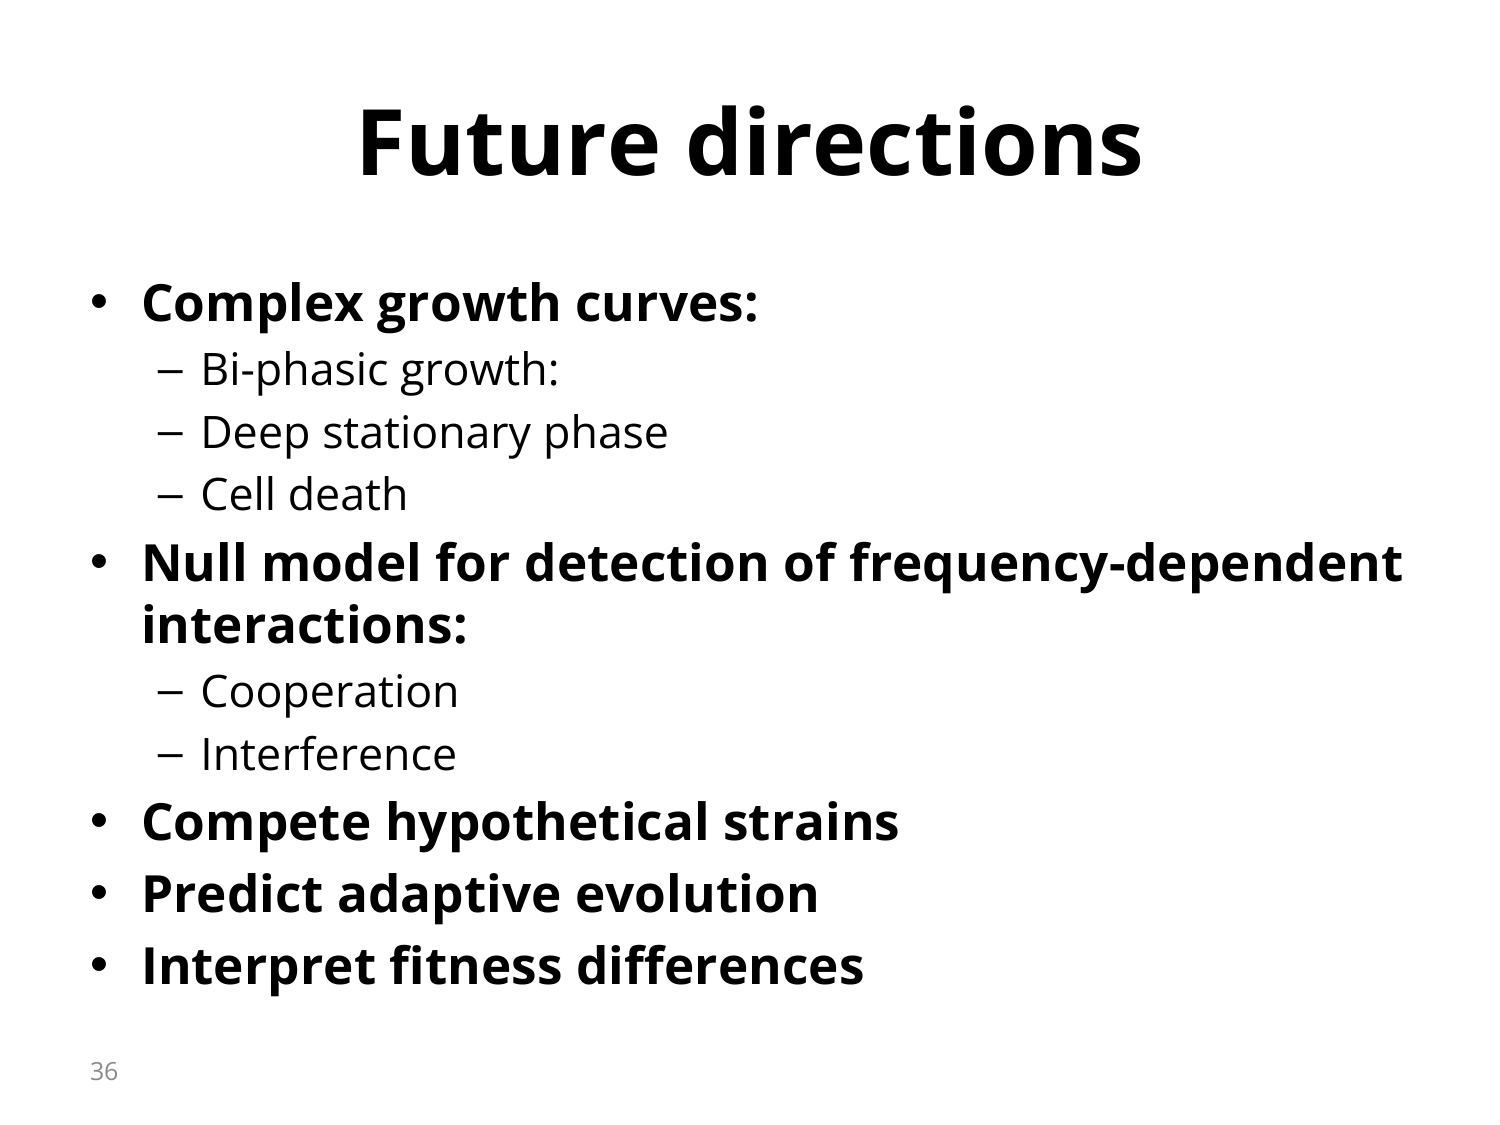

# Future directions
Complex growth curves:
Bi-phasic growth:
Deep stationary phase
Cell death
Null model for detection of frequency-dependent interactions:
Cooperation
Interference
Compete hypothetical strains
Predict adaptive evolution
Interpret fitness differences

36